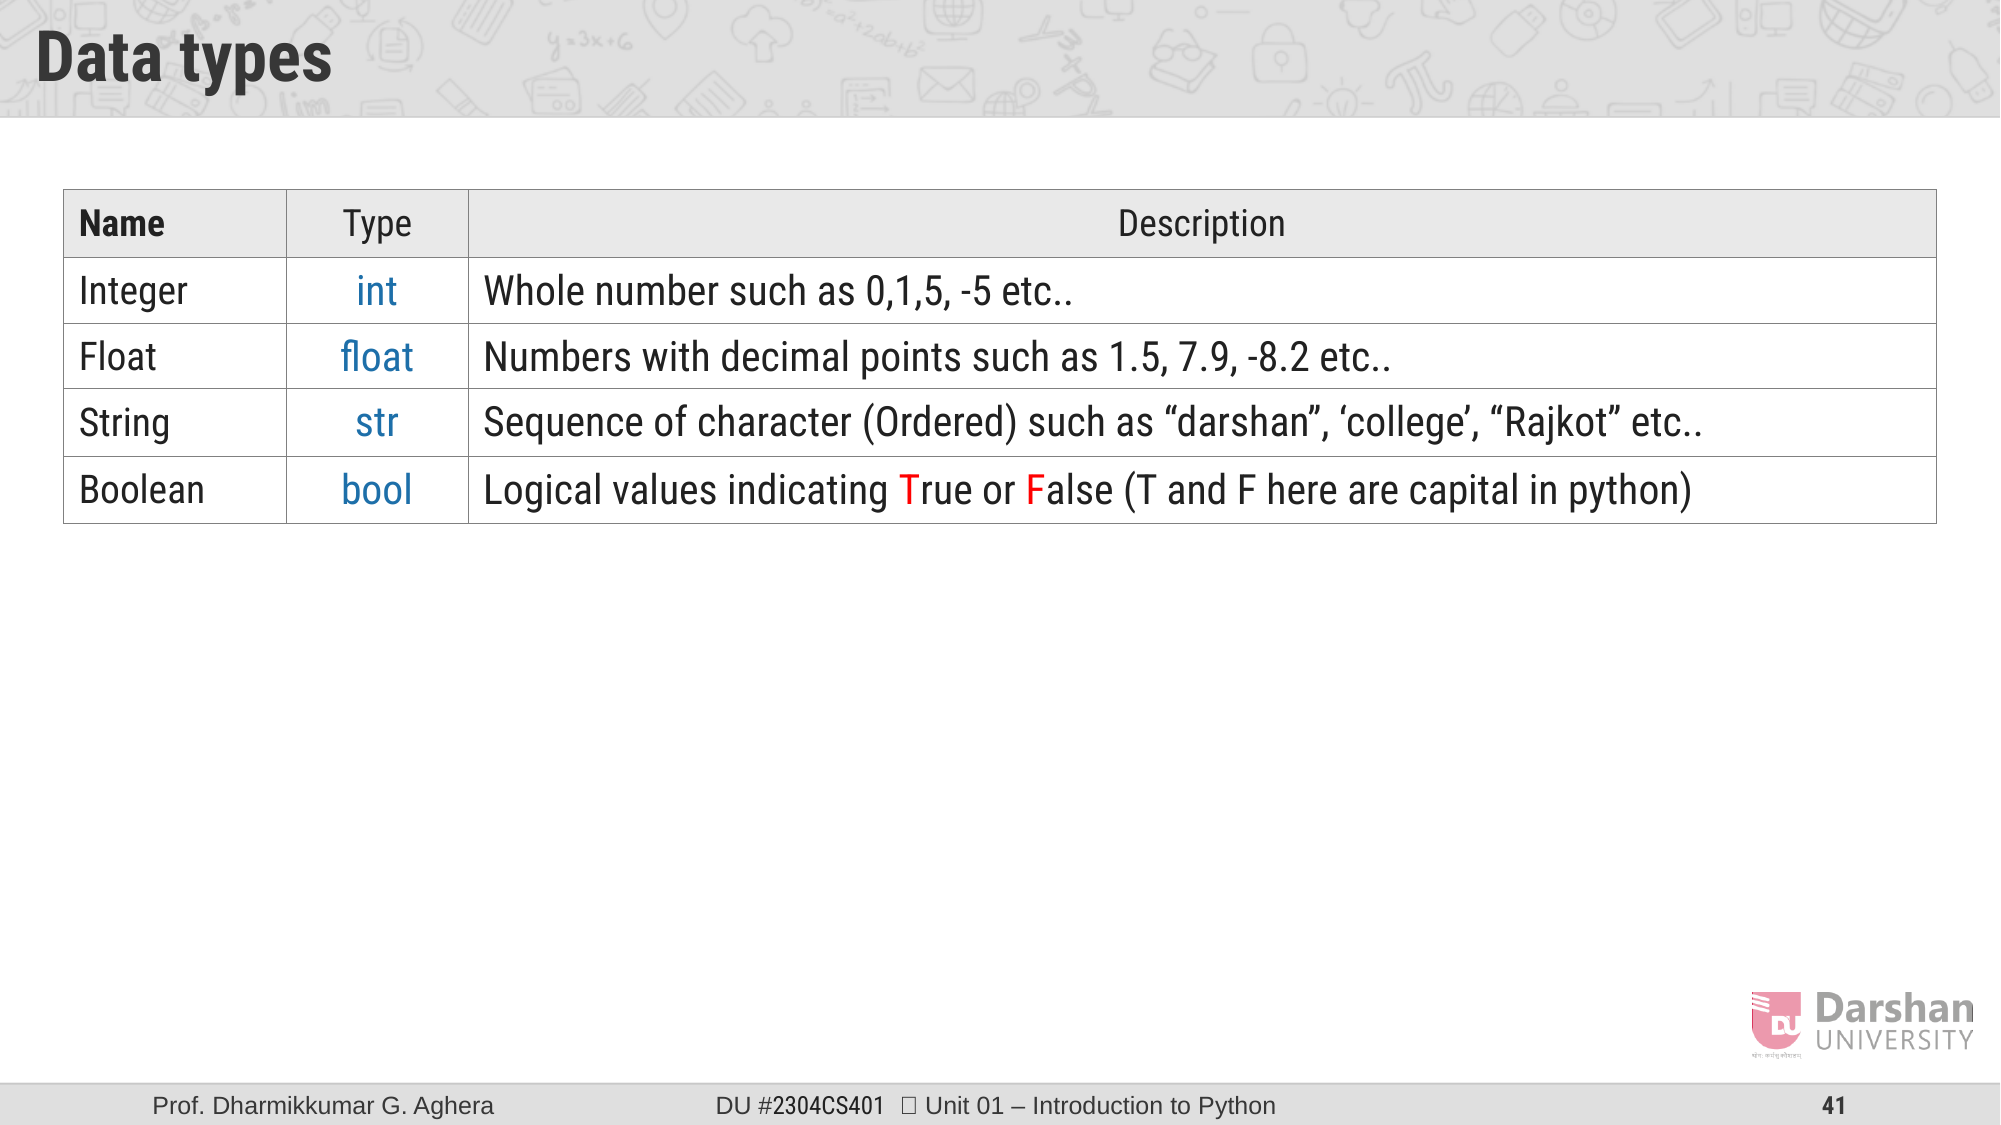

# Data types
| Name | Type | Description |
| --- | --- | --- |
| Integer | int | Whole number such as 0,1,5, -5 etc.. |
| --- | --- | --- |
| Float | float | Numbers with decimal points such as 1.5, 7.9, -8.2 etc.. |
| --- | --- | --- |
| String | str | Sequence of character (Ordered) such as “darshan”, ‘college’, “Rajkot” etc.. |
| --- | --- | --- |
| Boolean | bool | Logical values indicating True or False (T and F here are capital in python) |
| --- | --- | --- |